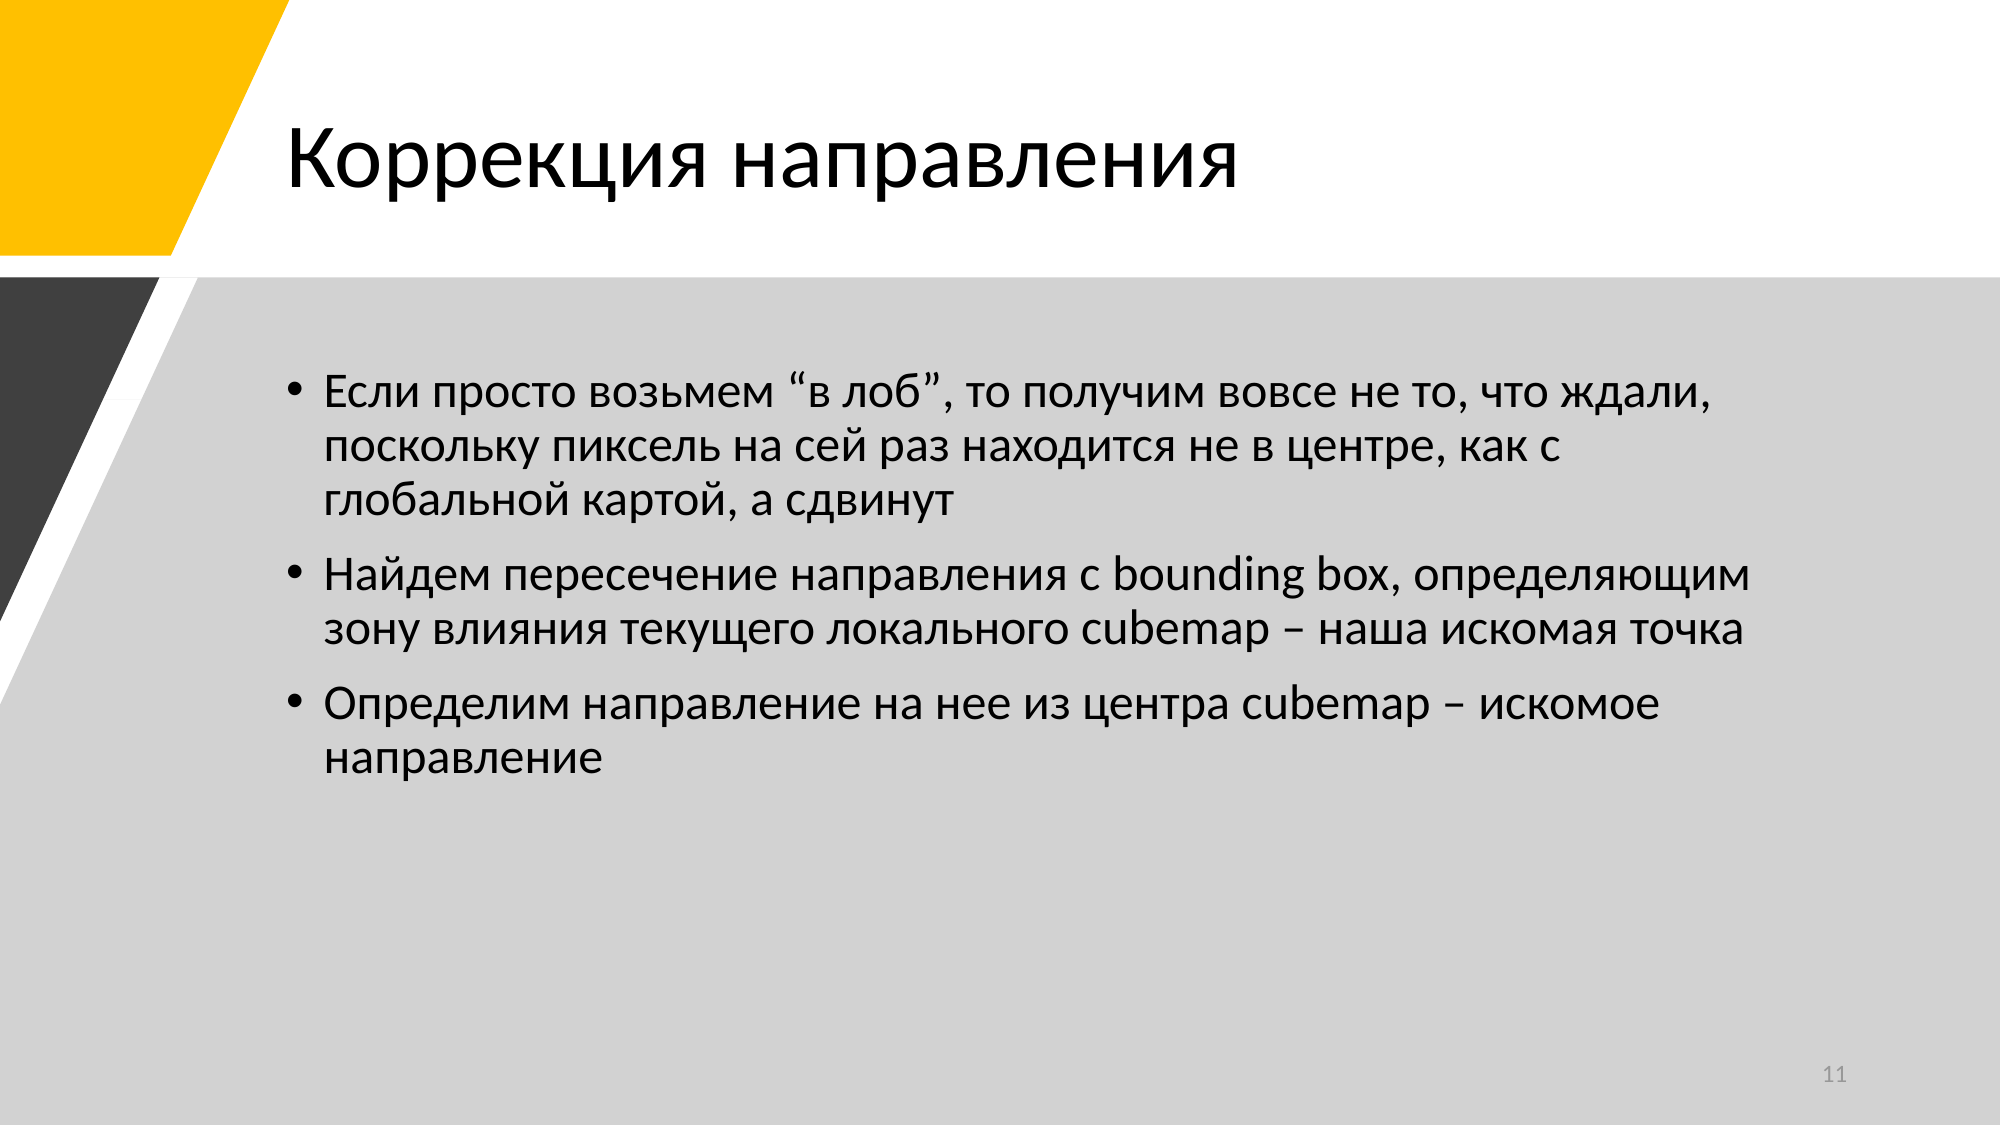

# Коррекция направления

Если просто возьмем “в лоб”, то получим вовсе не то, что ждали, поскольку пиксель на сей раз находится не в центре, как с глобальной картой, а сдвинут
Найдем пересечение направления с bounding box, определяющим зону влияния текущего локального cubemap – наша искомая точка
Определим направление на нее из центра cubemap – искомое направление

11